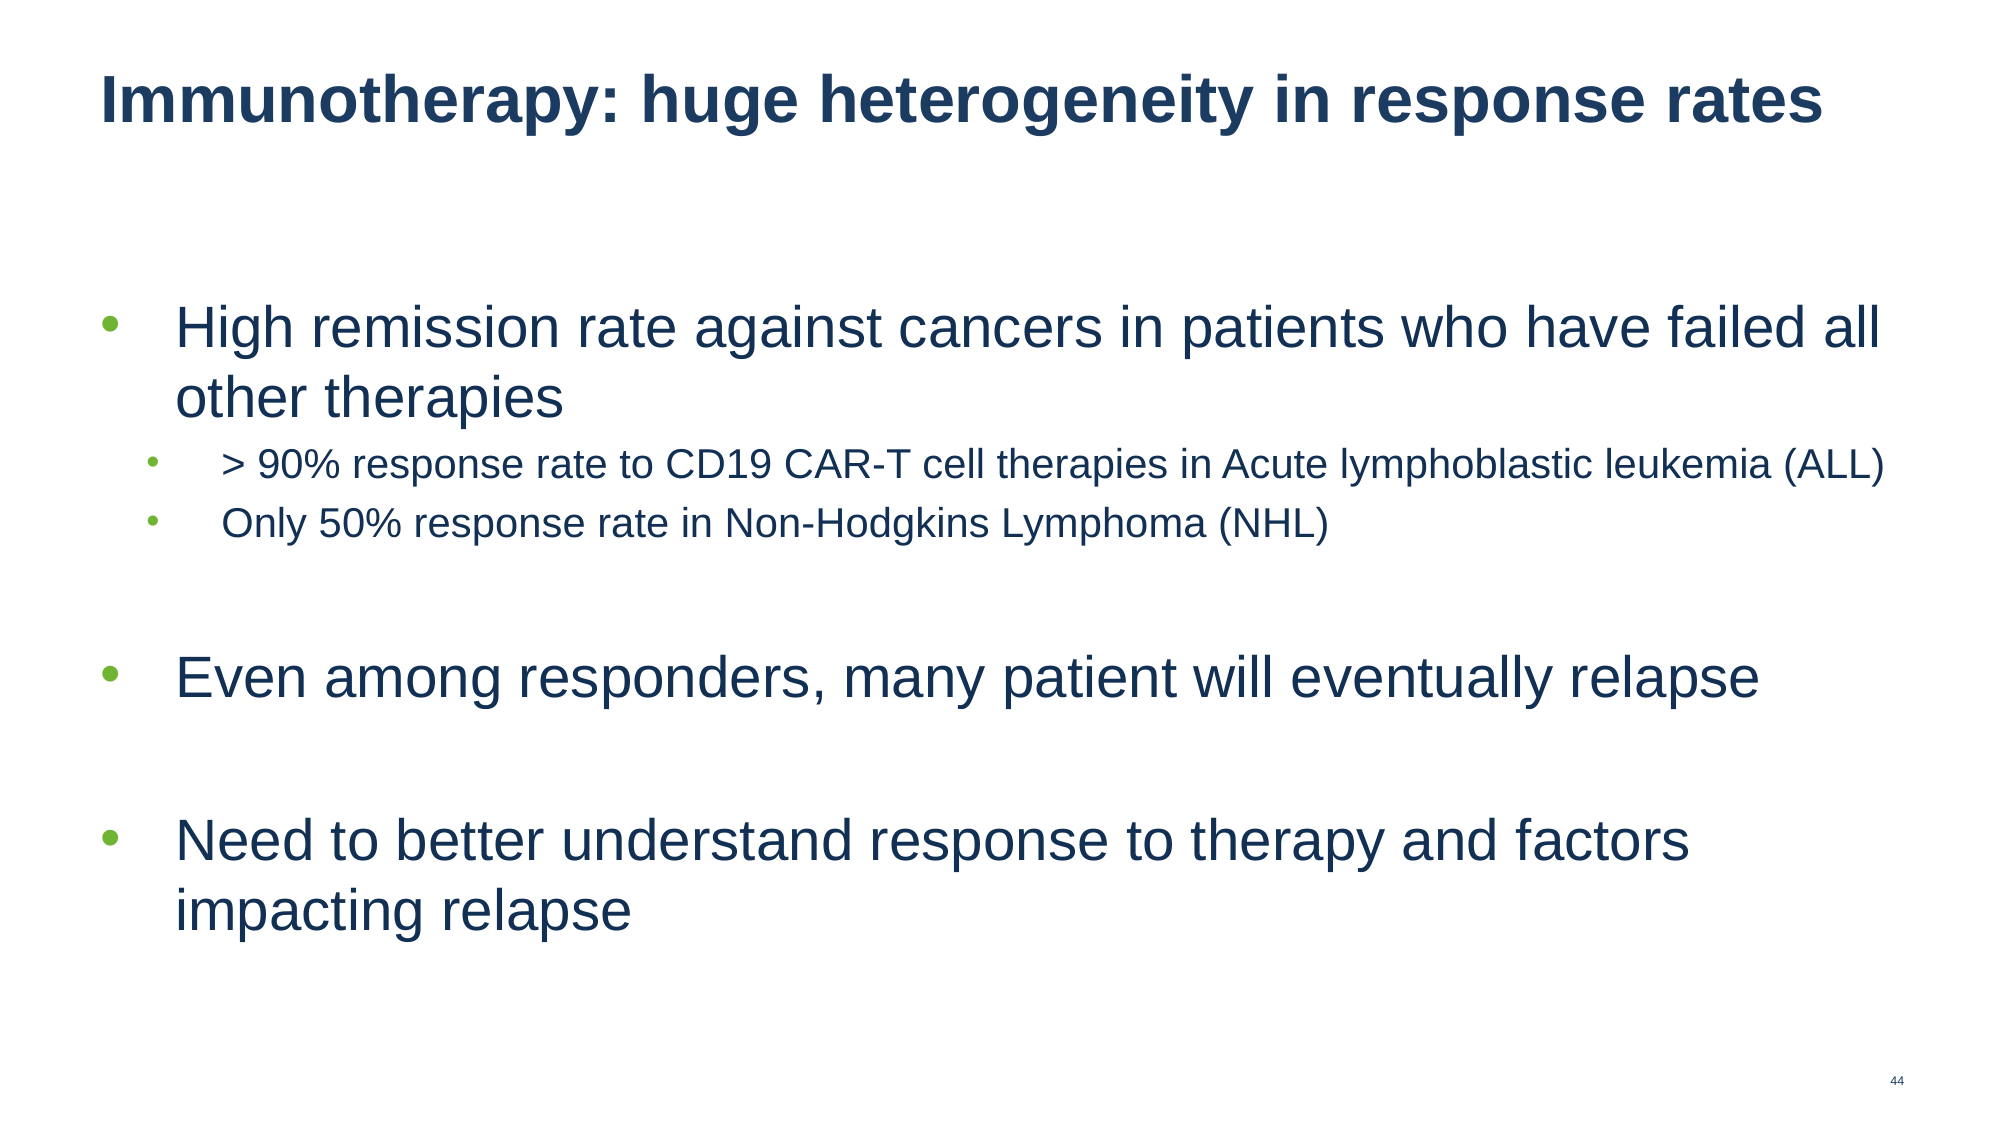

# Immunotherapy: huge heterogeneity in response rates

High remission rate against cancers in patients who have failed all other therapies
> 90% response rate to CD19 CAR-T cell therapies in Acute lymphoblastic leukemia (ALL)
Only 50% response rate in Non-Hodgkins Lymphoma (NHL)

Even among responders, many patient will eventually relapse

Need to better understand response to therapy and factors impacting relapse

44